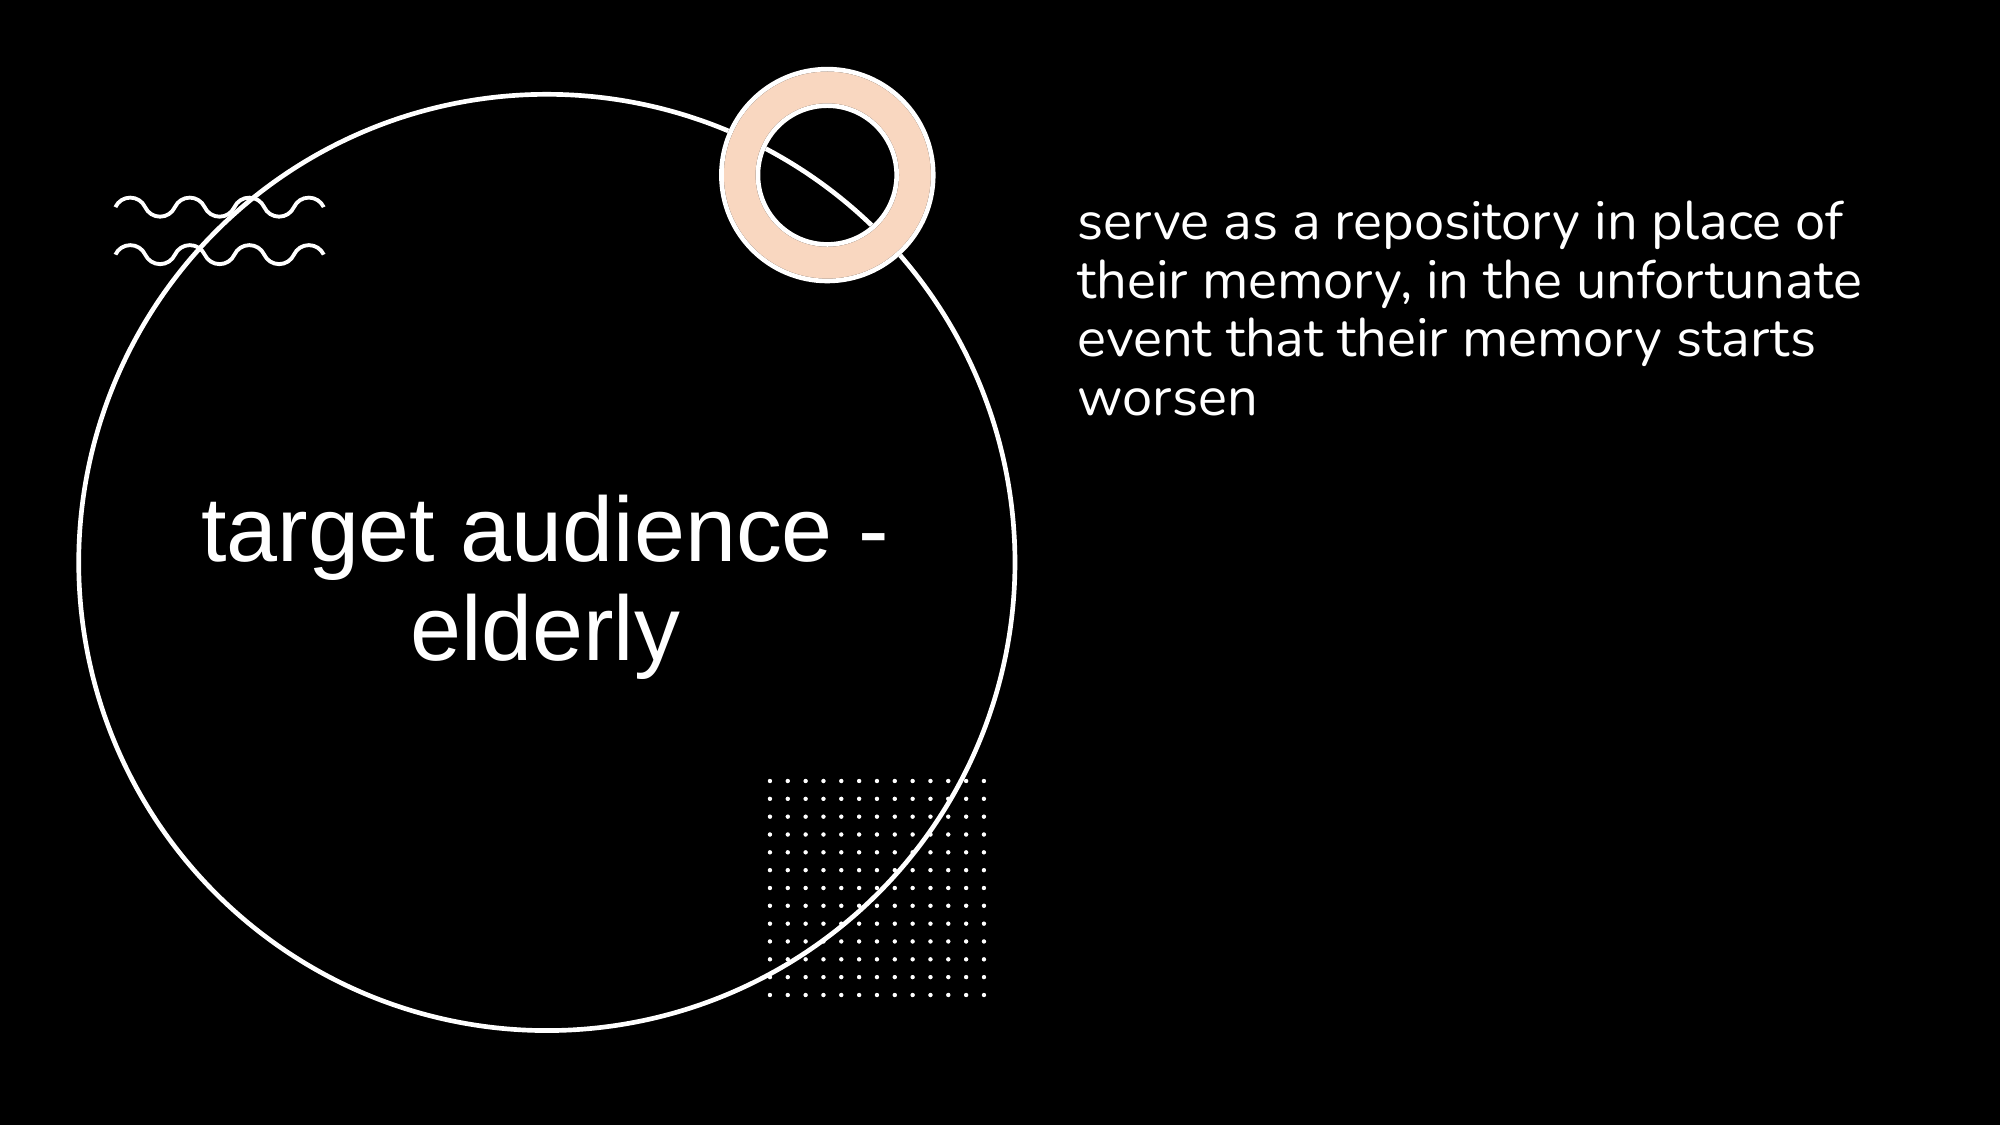

serve as a repository in place of their memory, in the unfortunate event that their memory starts worsen

# target audience - elderly